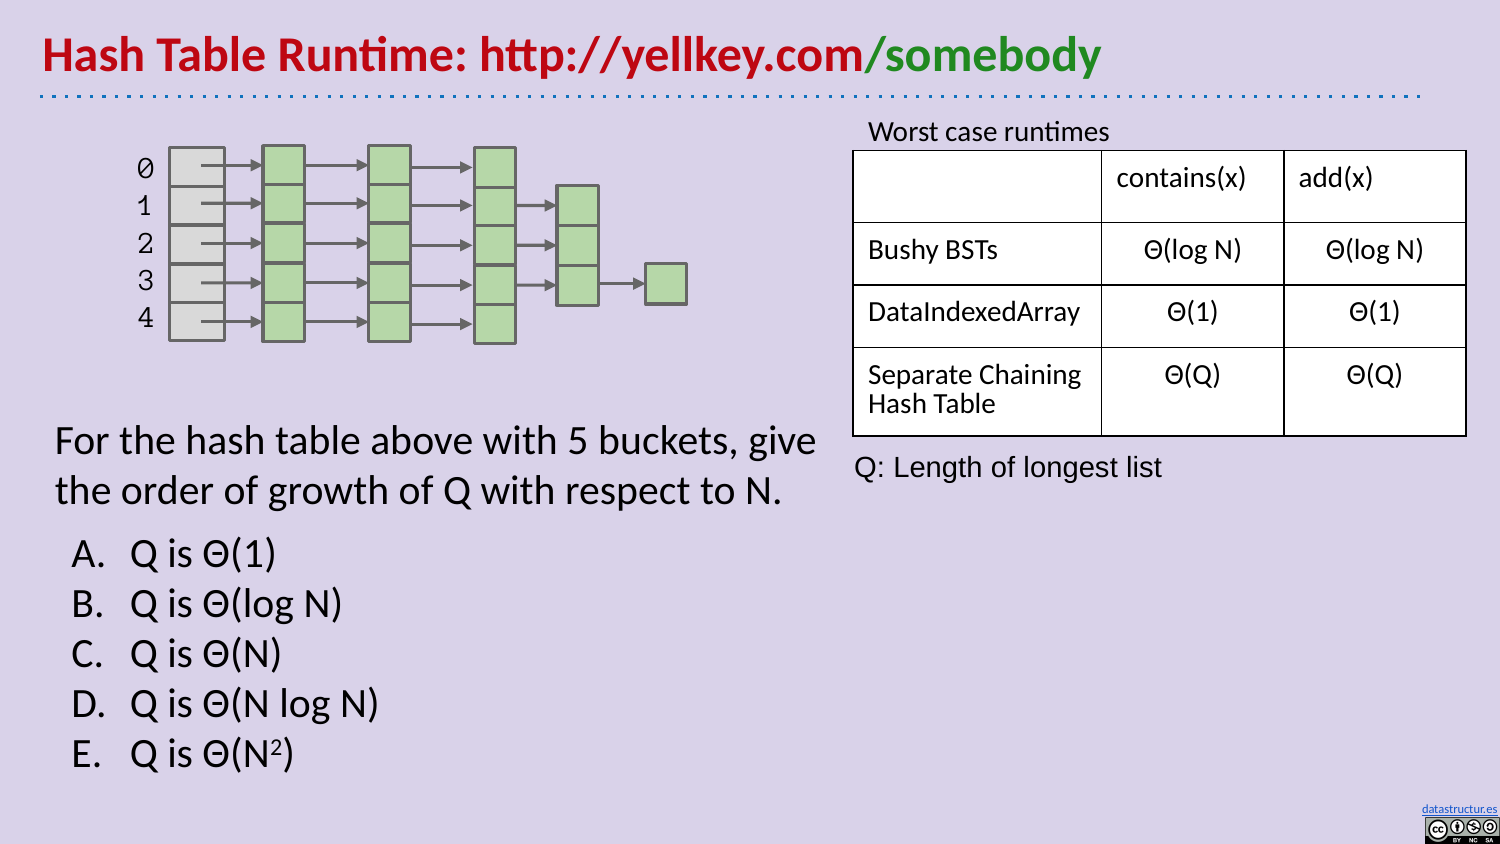

# Hash Table Runtime: http://yellkey.com/somebody
Worst case runtimes
0
1
2
3
4

|  | contains(x) | add(x) |
| --- | --- | --- |
| Bushy BSTs | Θ(log N) | Θ(log N) |
| DataIndexedArray | Θ(1) | Θ(1) |
| Separate Chaining Hash Table | Θ(Q) | Θ(Q) |

For the hash table above with 5 buckets, give the order of growth of Q with respect to N.
Q is Θ(1)
Q is Θ(log N)
Q is Θ(N)
Q is Θ(N log N)
Q is Θ(N2)

Q: Length of longest list